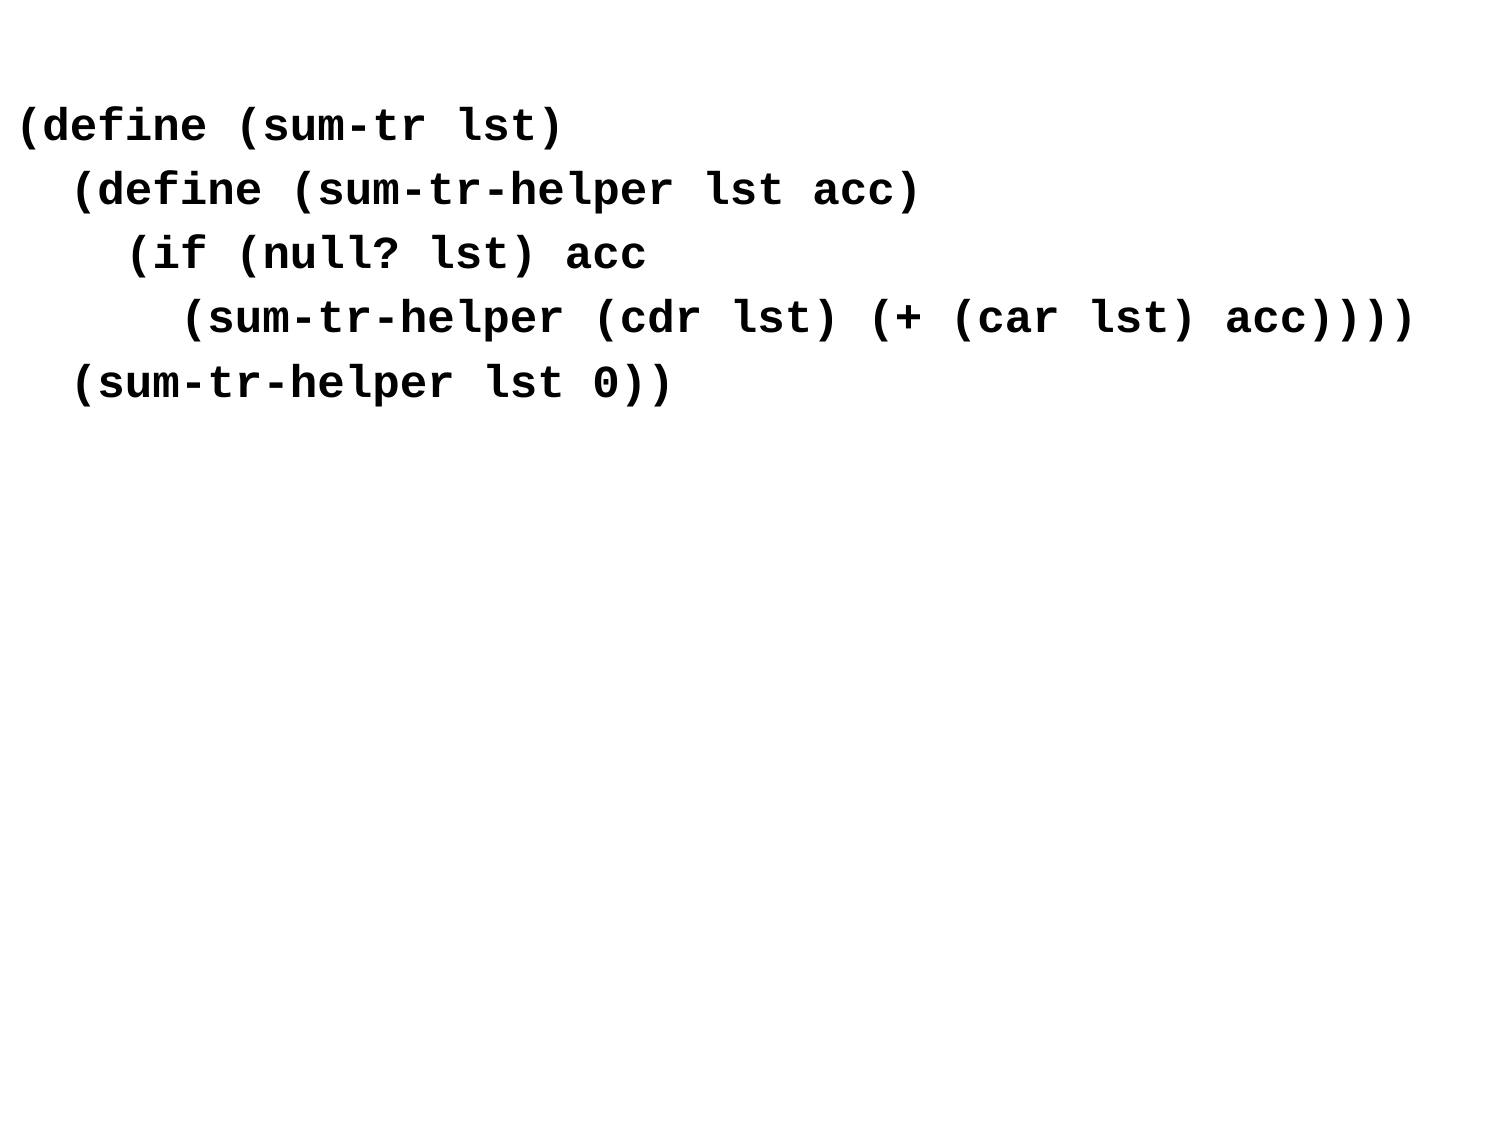

(define (sum-tr lst)
  (define (sum-tr-helper lst acc)
    (if (null? lst) acc
      (sum-tr-helper (cdr lst) (+ (car lst) acc))))
  (sum-tr-helper lst 0))